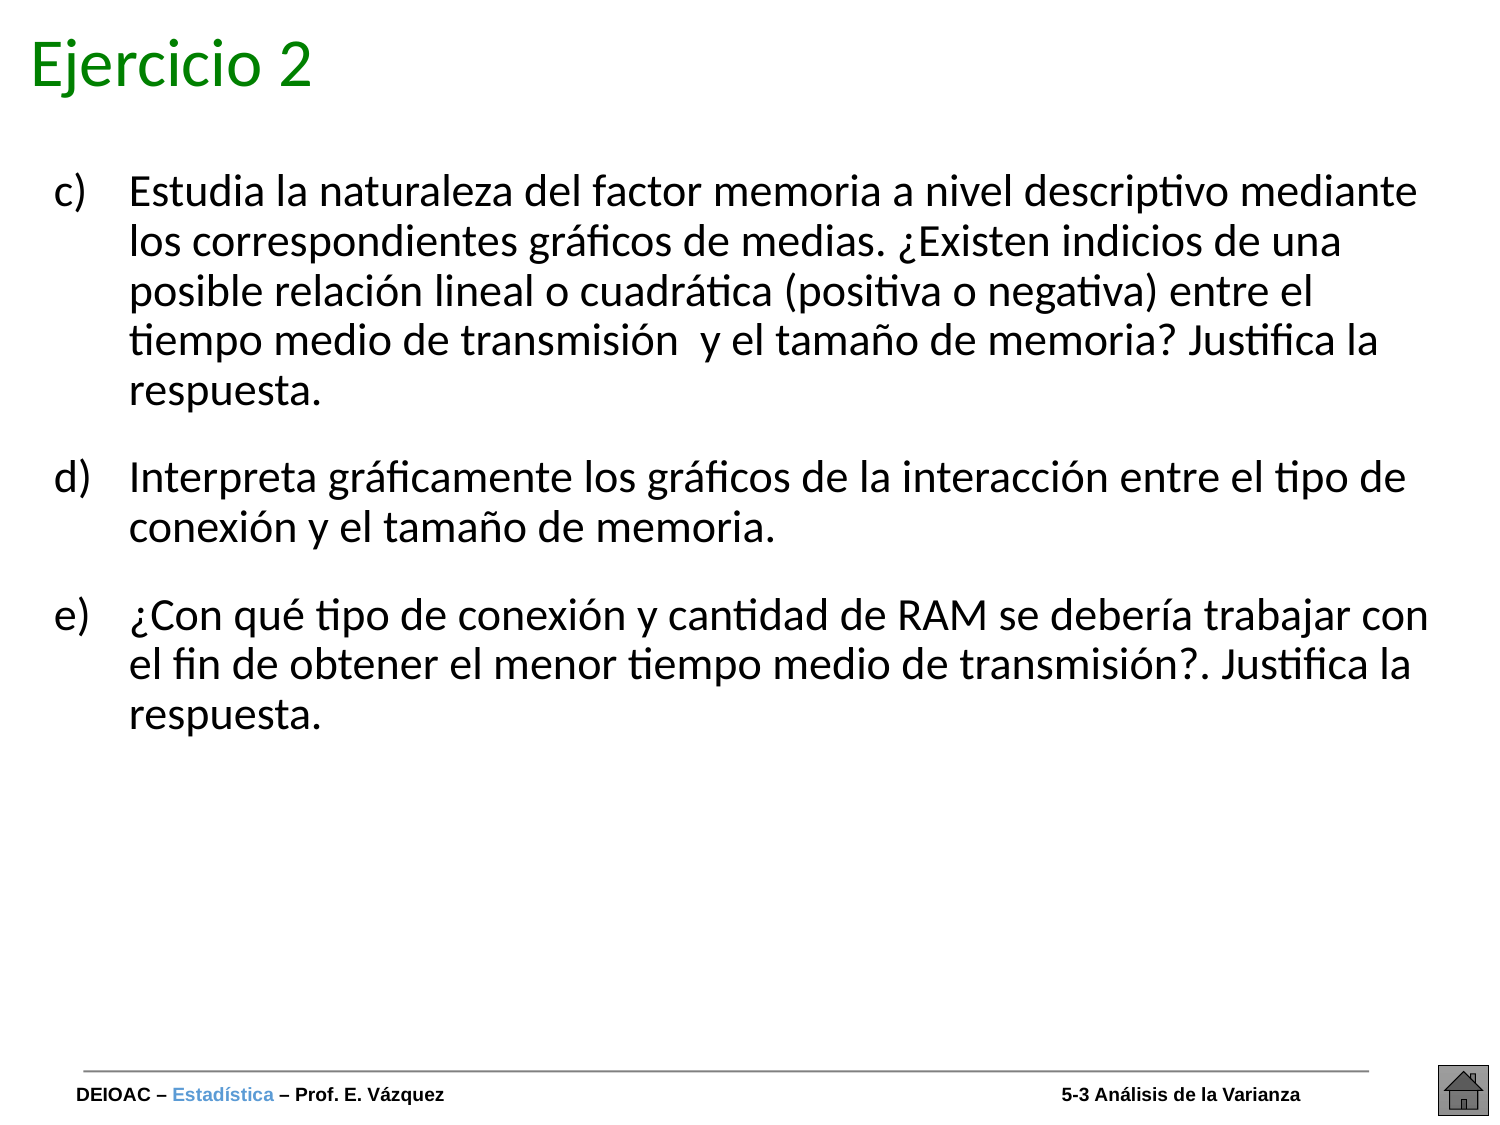

# Ejercicio 2
Estudia la naturaleza del factor memoria a nivel descriptivo mediante los correspondientes gráficos de medias. ¿Existen indicios de una posible relación lineal o cuadrática (positiva o negativa) entre el tiempo medio de transmisión  y el tamaño de memoria? Justifica la respuesta.
Interpreta gráficamente los gráficos de la interacción entre el tipo de conexión y el tamaño de memoria.
¿Con qué tipo de conexión y cantidad de RAM se debería trabajar con el fin de obtener el menor tiempo medio de transmisión?. Justifica la respuesta.